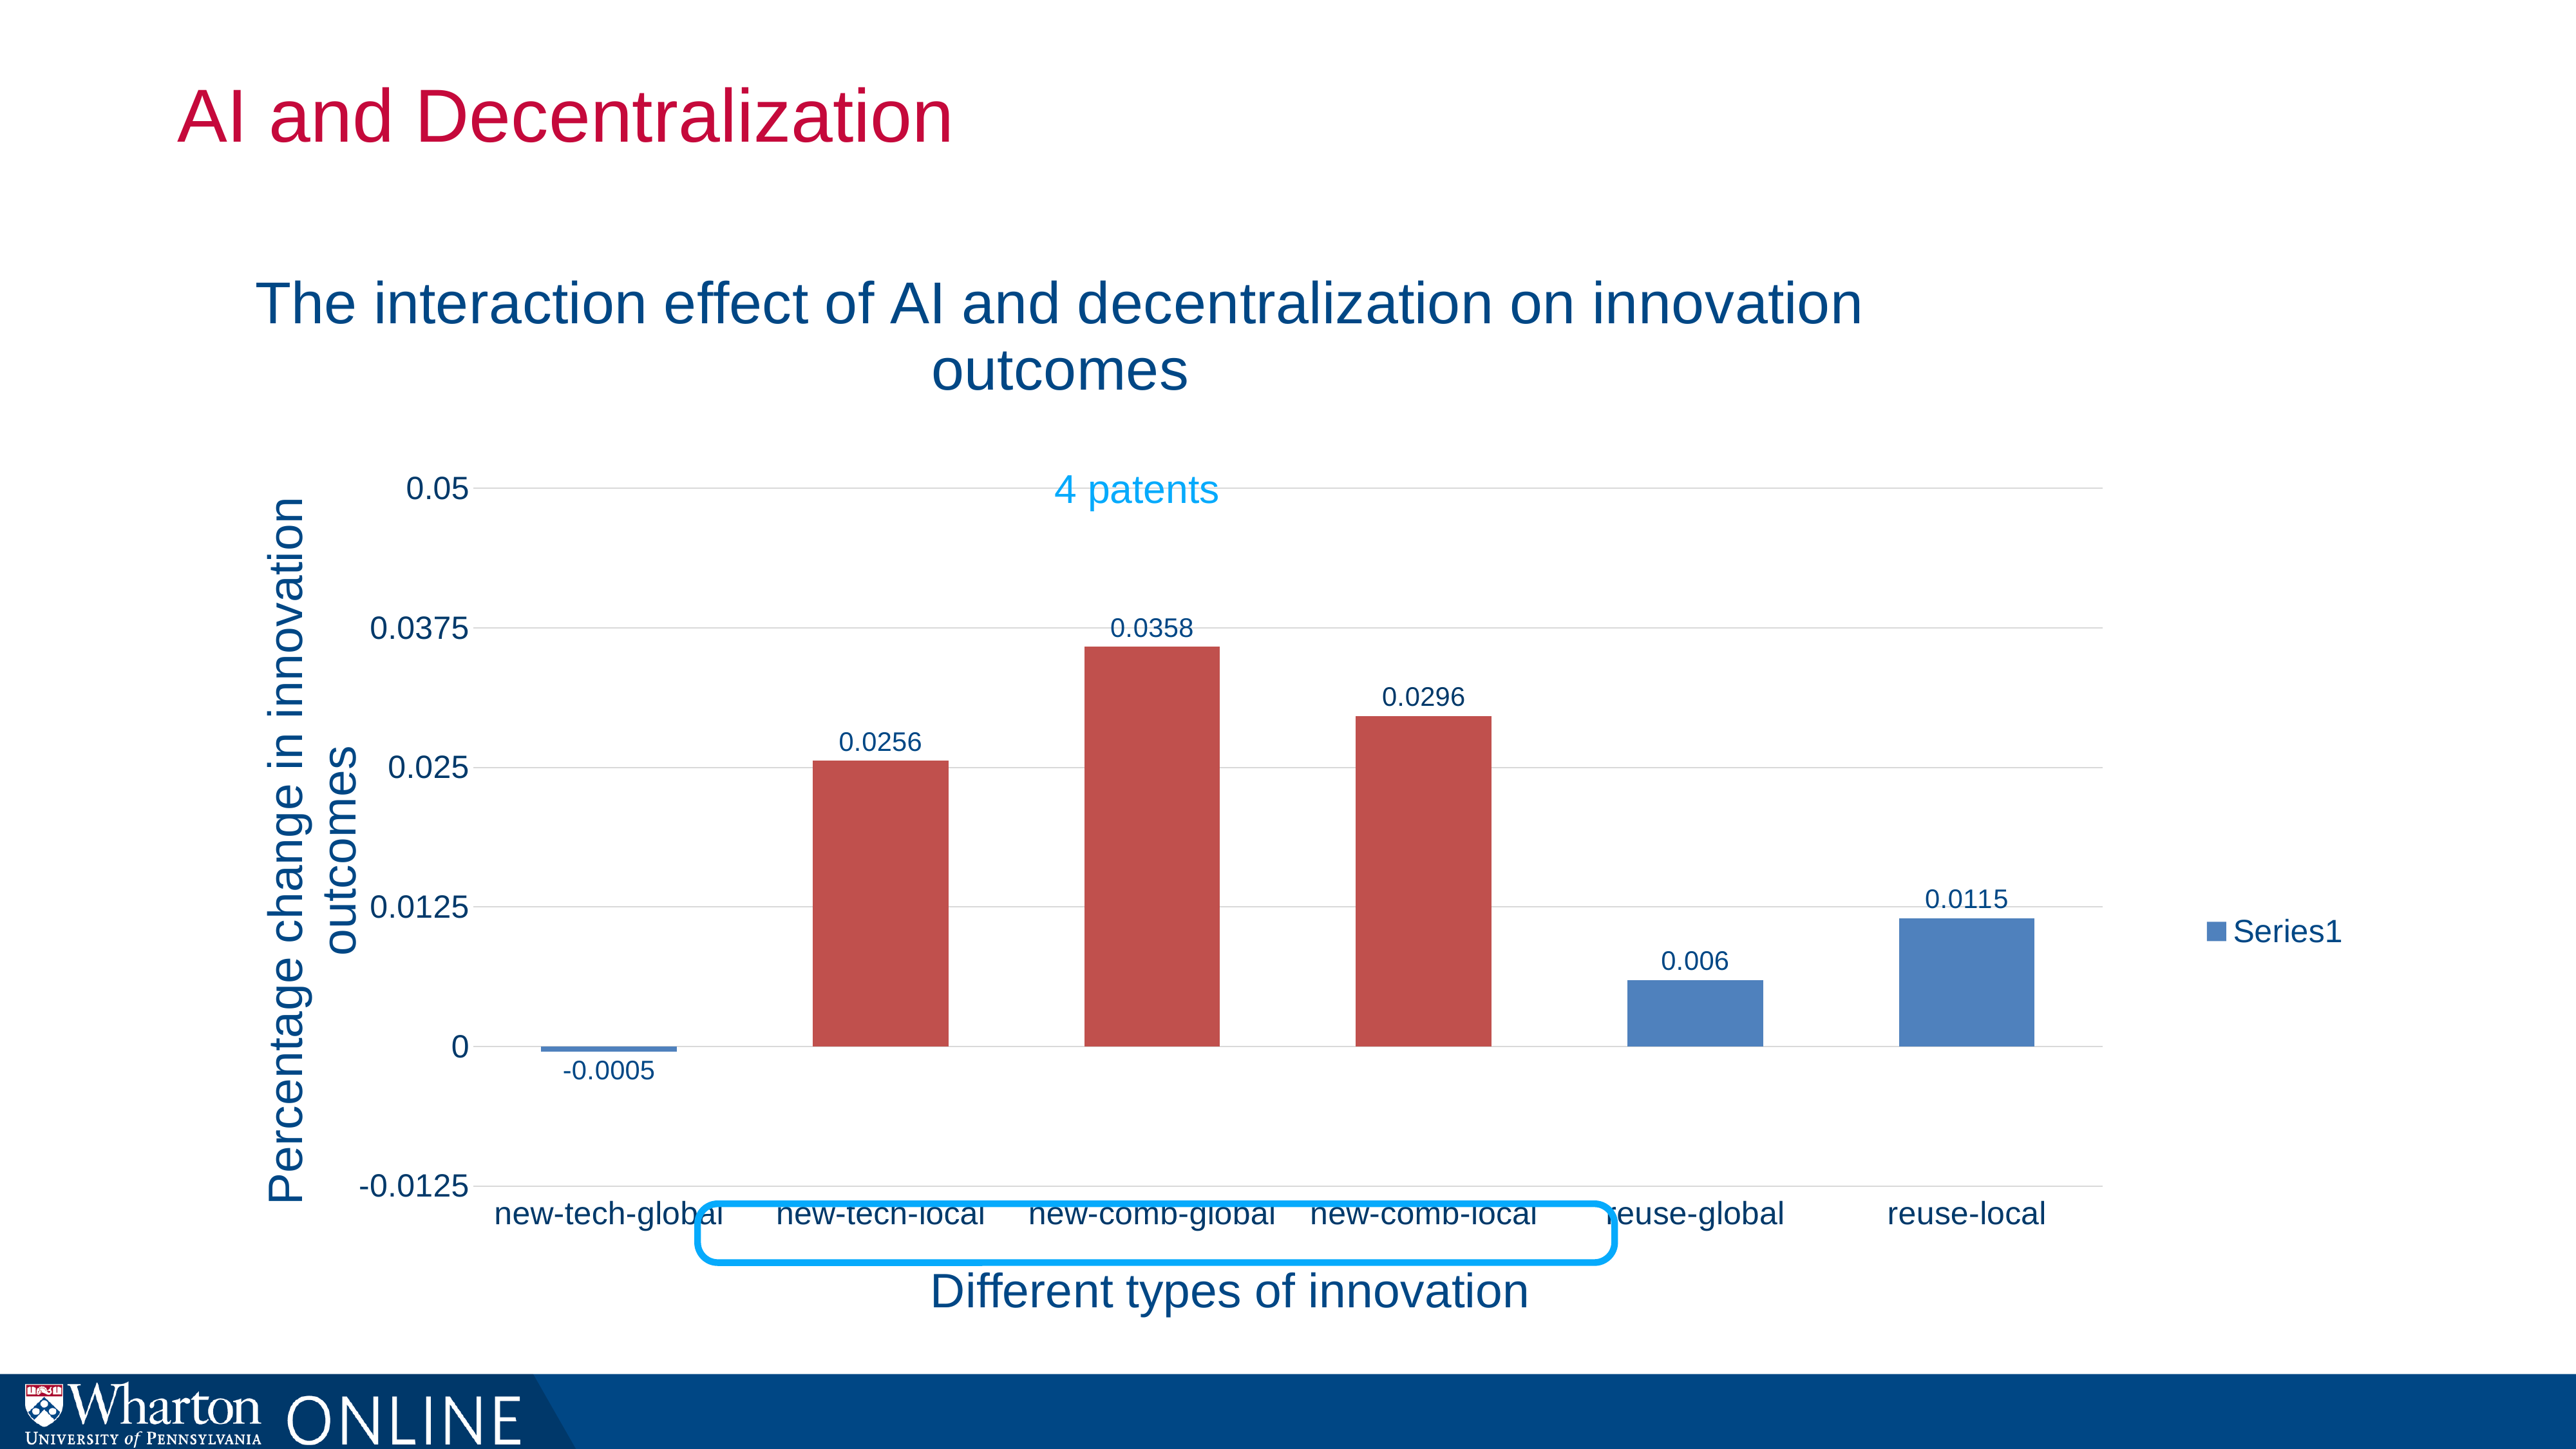

# AI and Decentralization

### Chart: The interaction effect of AI and decentralization on innovation outcomes

| Category |  |
|---|---|
| new-tech-global | -0.000465 |
| new-tech-local | 0.0256 |
| new-comb-global | 0.0358 |
| new-comb-local | 0.0296 |
| reuse-global | 0.00595 |
| reuse-local | 0.0115 |
4 patents